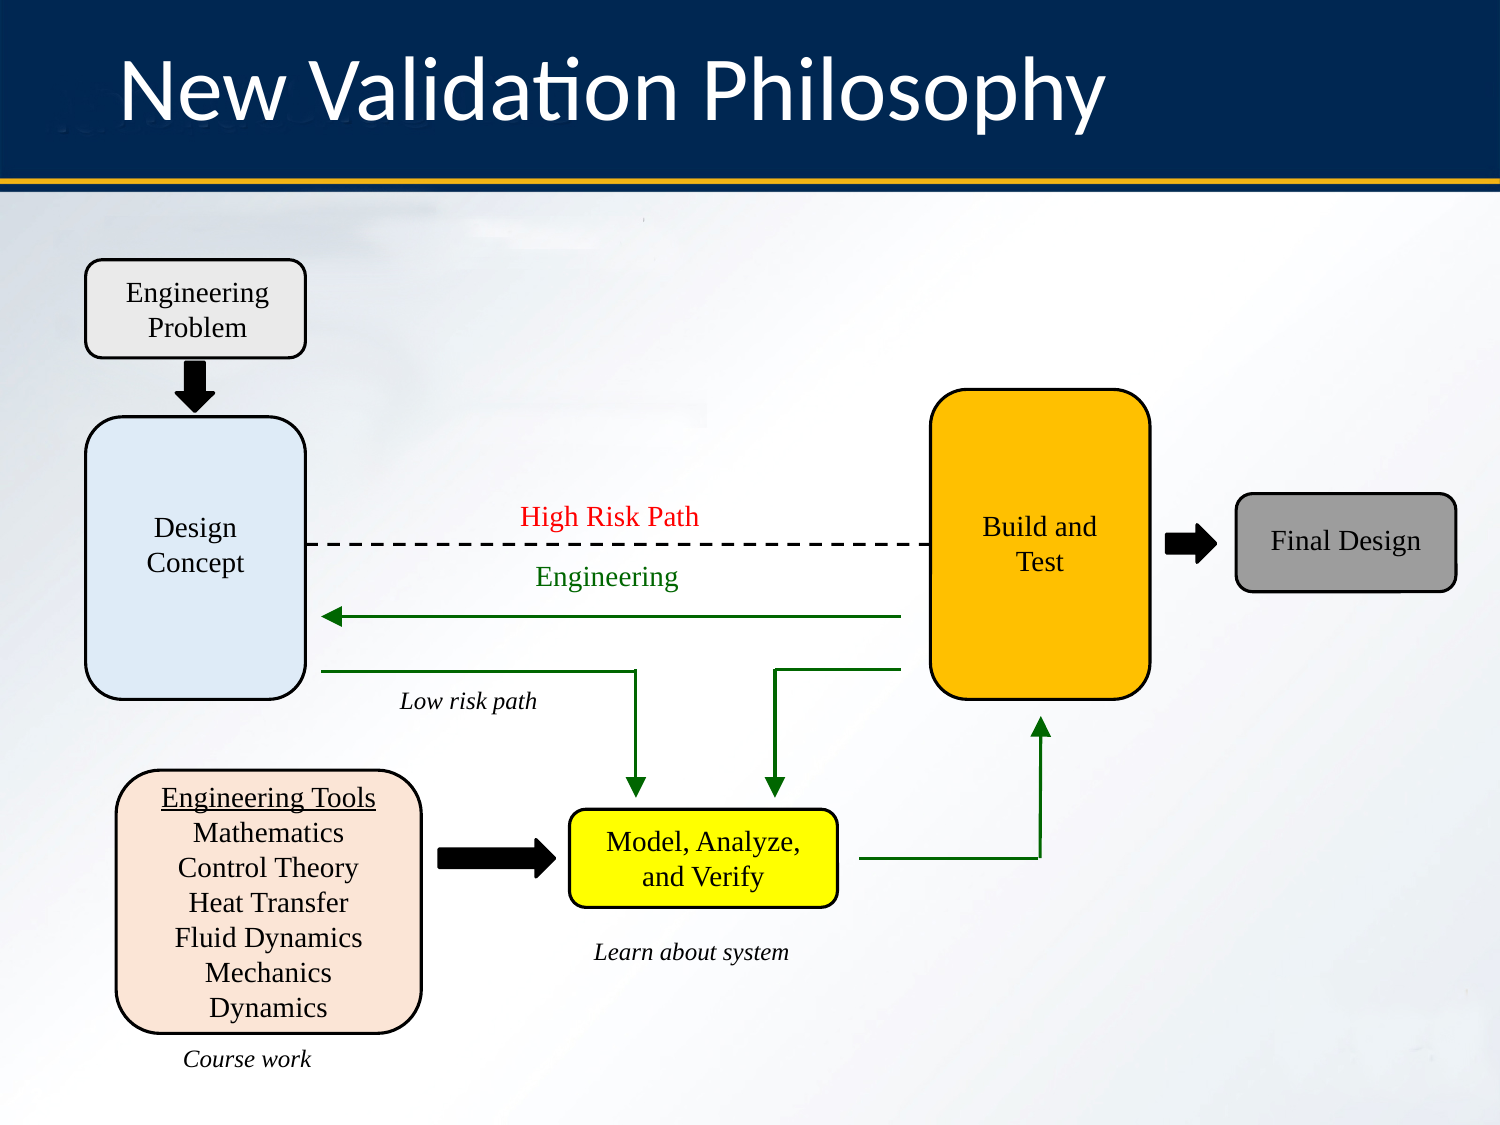

# New Validation Philosophy

Engineering Problem

High Risk Path

Build and Test
Design Concept
Final Design

Engineering
Low risk path

Engineering Tools
Mathematics
Control Theory
Heat Transfer
Fluid Dynamics
Mechanics
Dynamics

Model, Analyze, and Verify
Learn about system
Course work